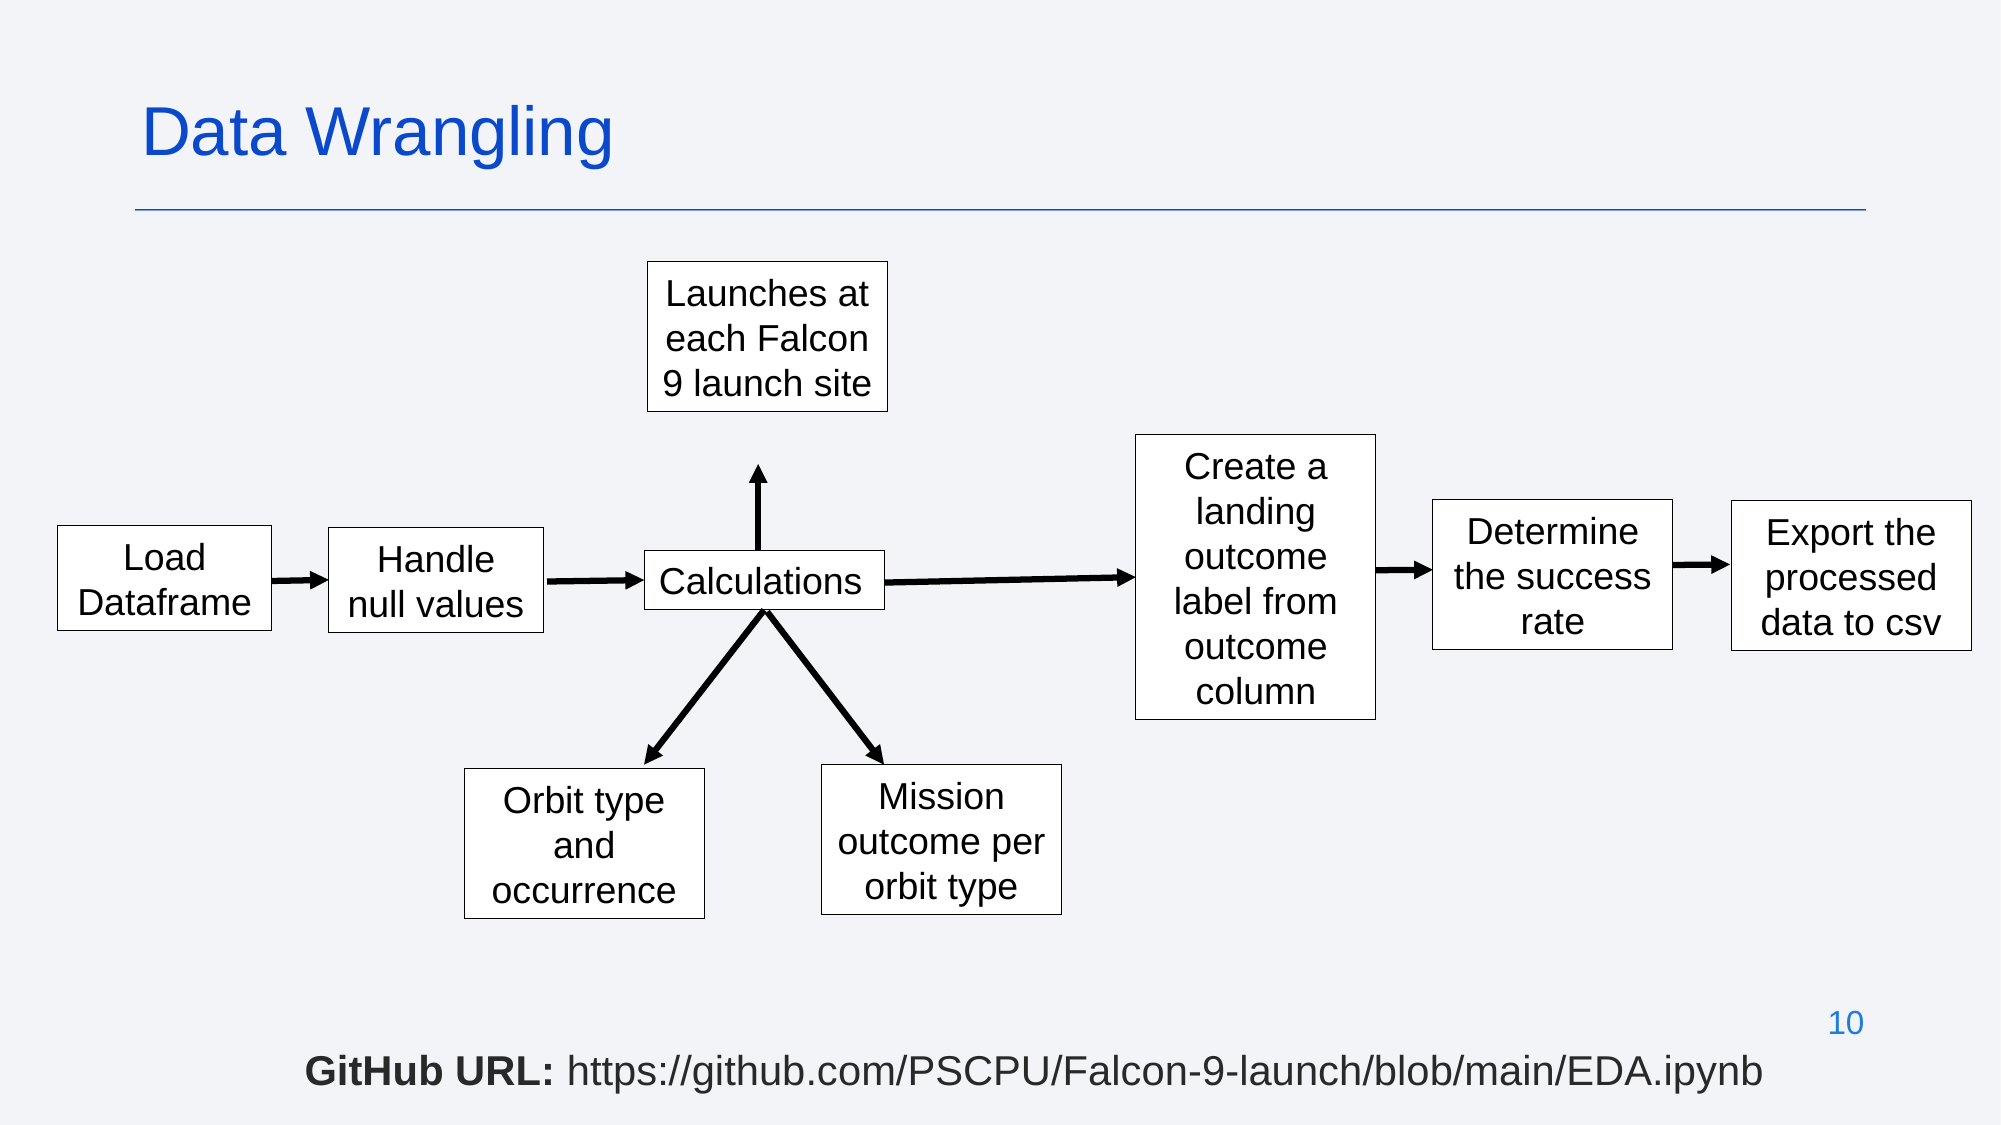

Data Wrangling
Launches at each Falcon 9 launch site
Create a landing outcome label from outcome column
Determine the success rate
Export the processed data to csv
Load Dataframe
Handle null values
Calculations
Mission outcome per orbit type
Orbit type and occurrence
10
GitHub URL: https://github.com/PSCPU/Falcon-9-launch/blob/main/EDA.ipynb